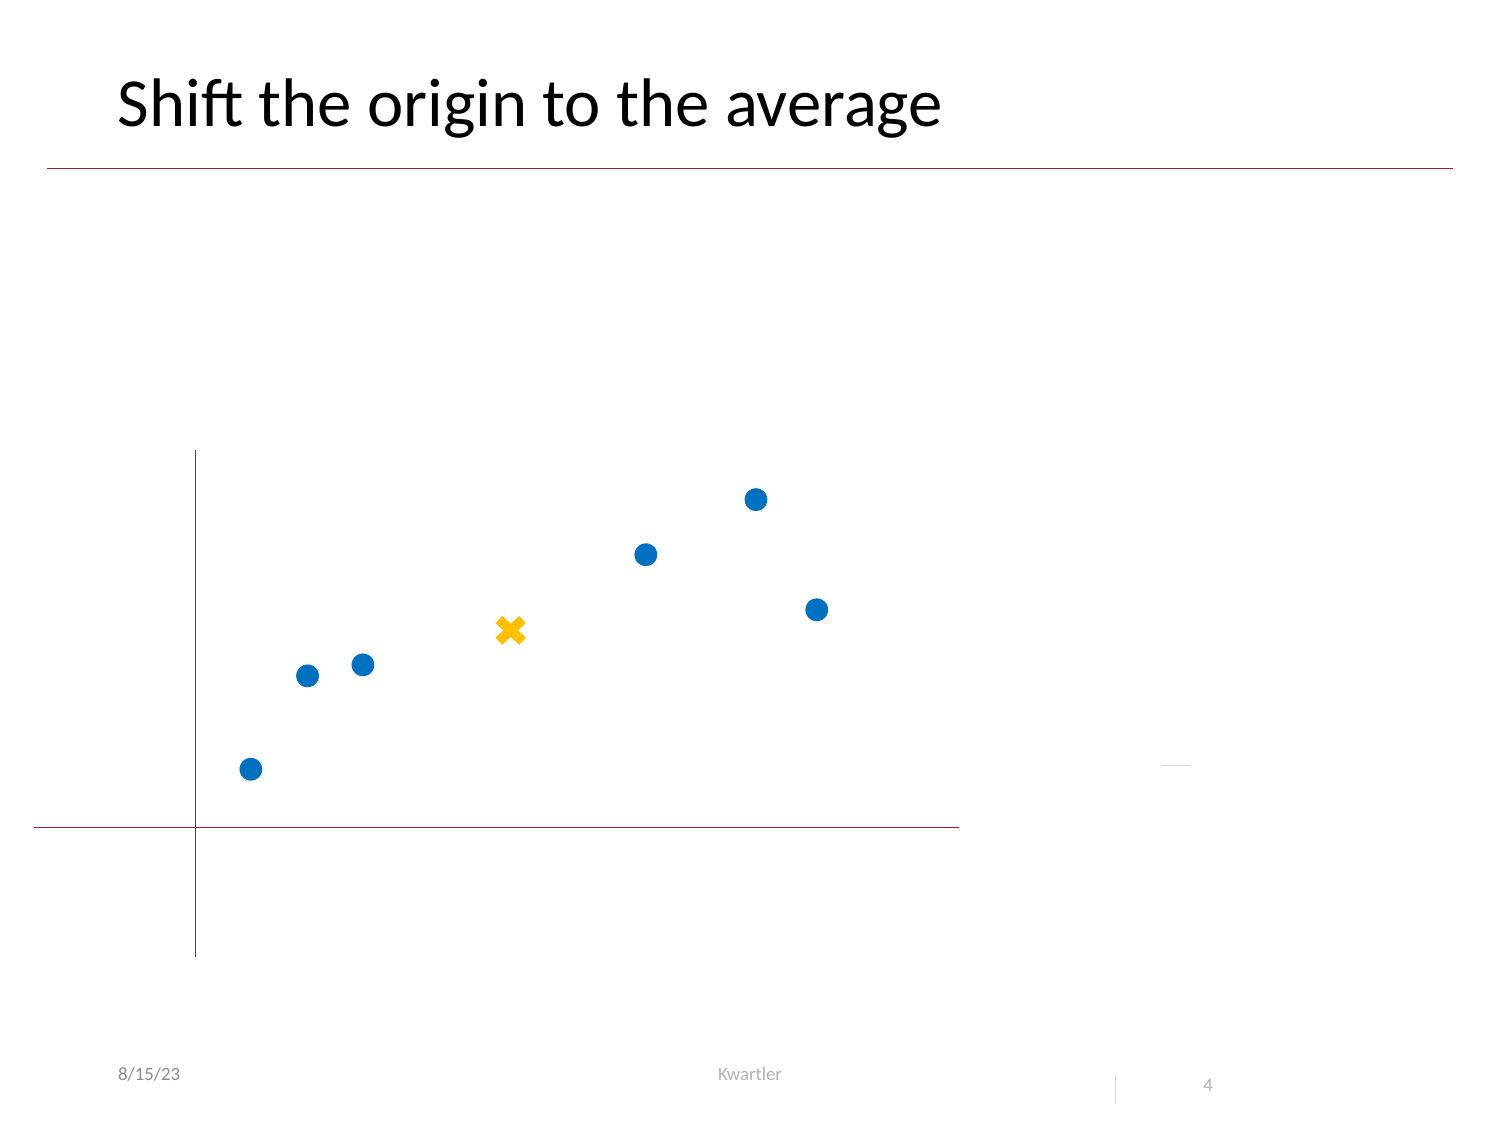

# Shift the origin to the average

8/15/23
Kwartler
4